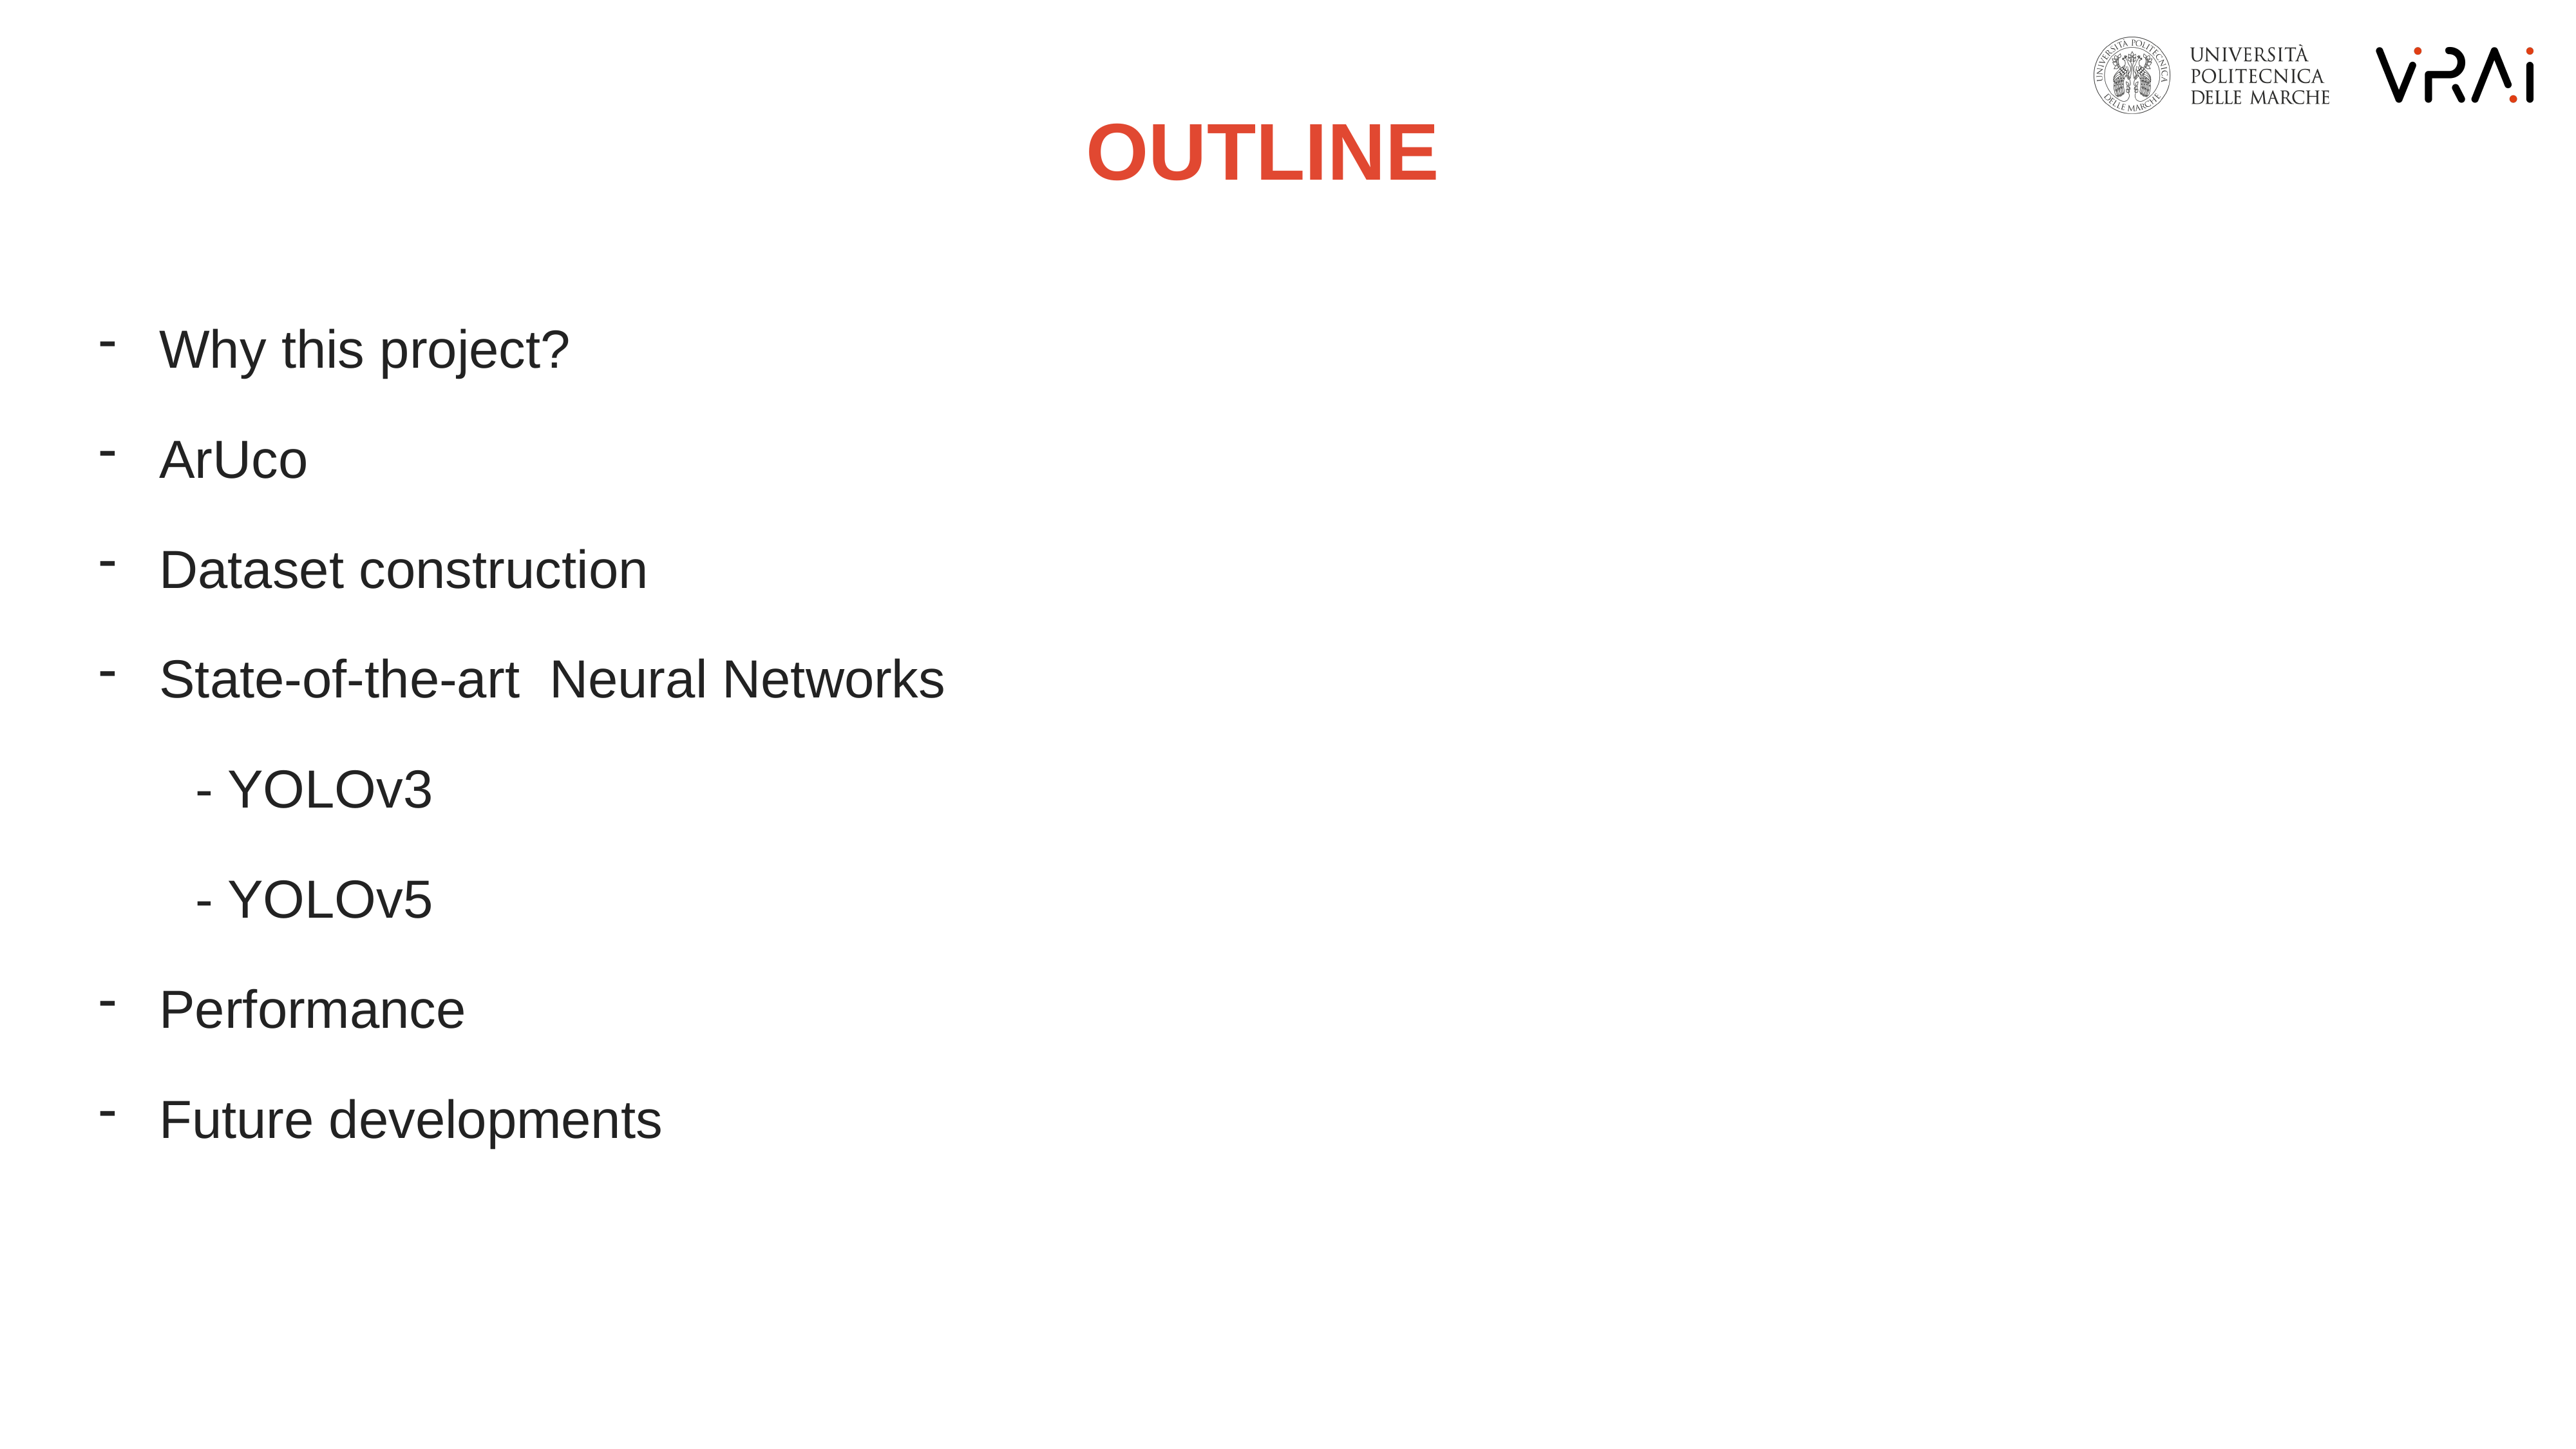

OUTLINE
Why this project?
ArUco
Dataset construction
State-of-the-art  Neural Networks
	- YOLOv3
	- YOLOv5
Performance
Future developments